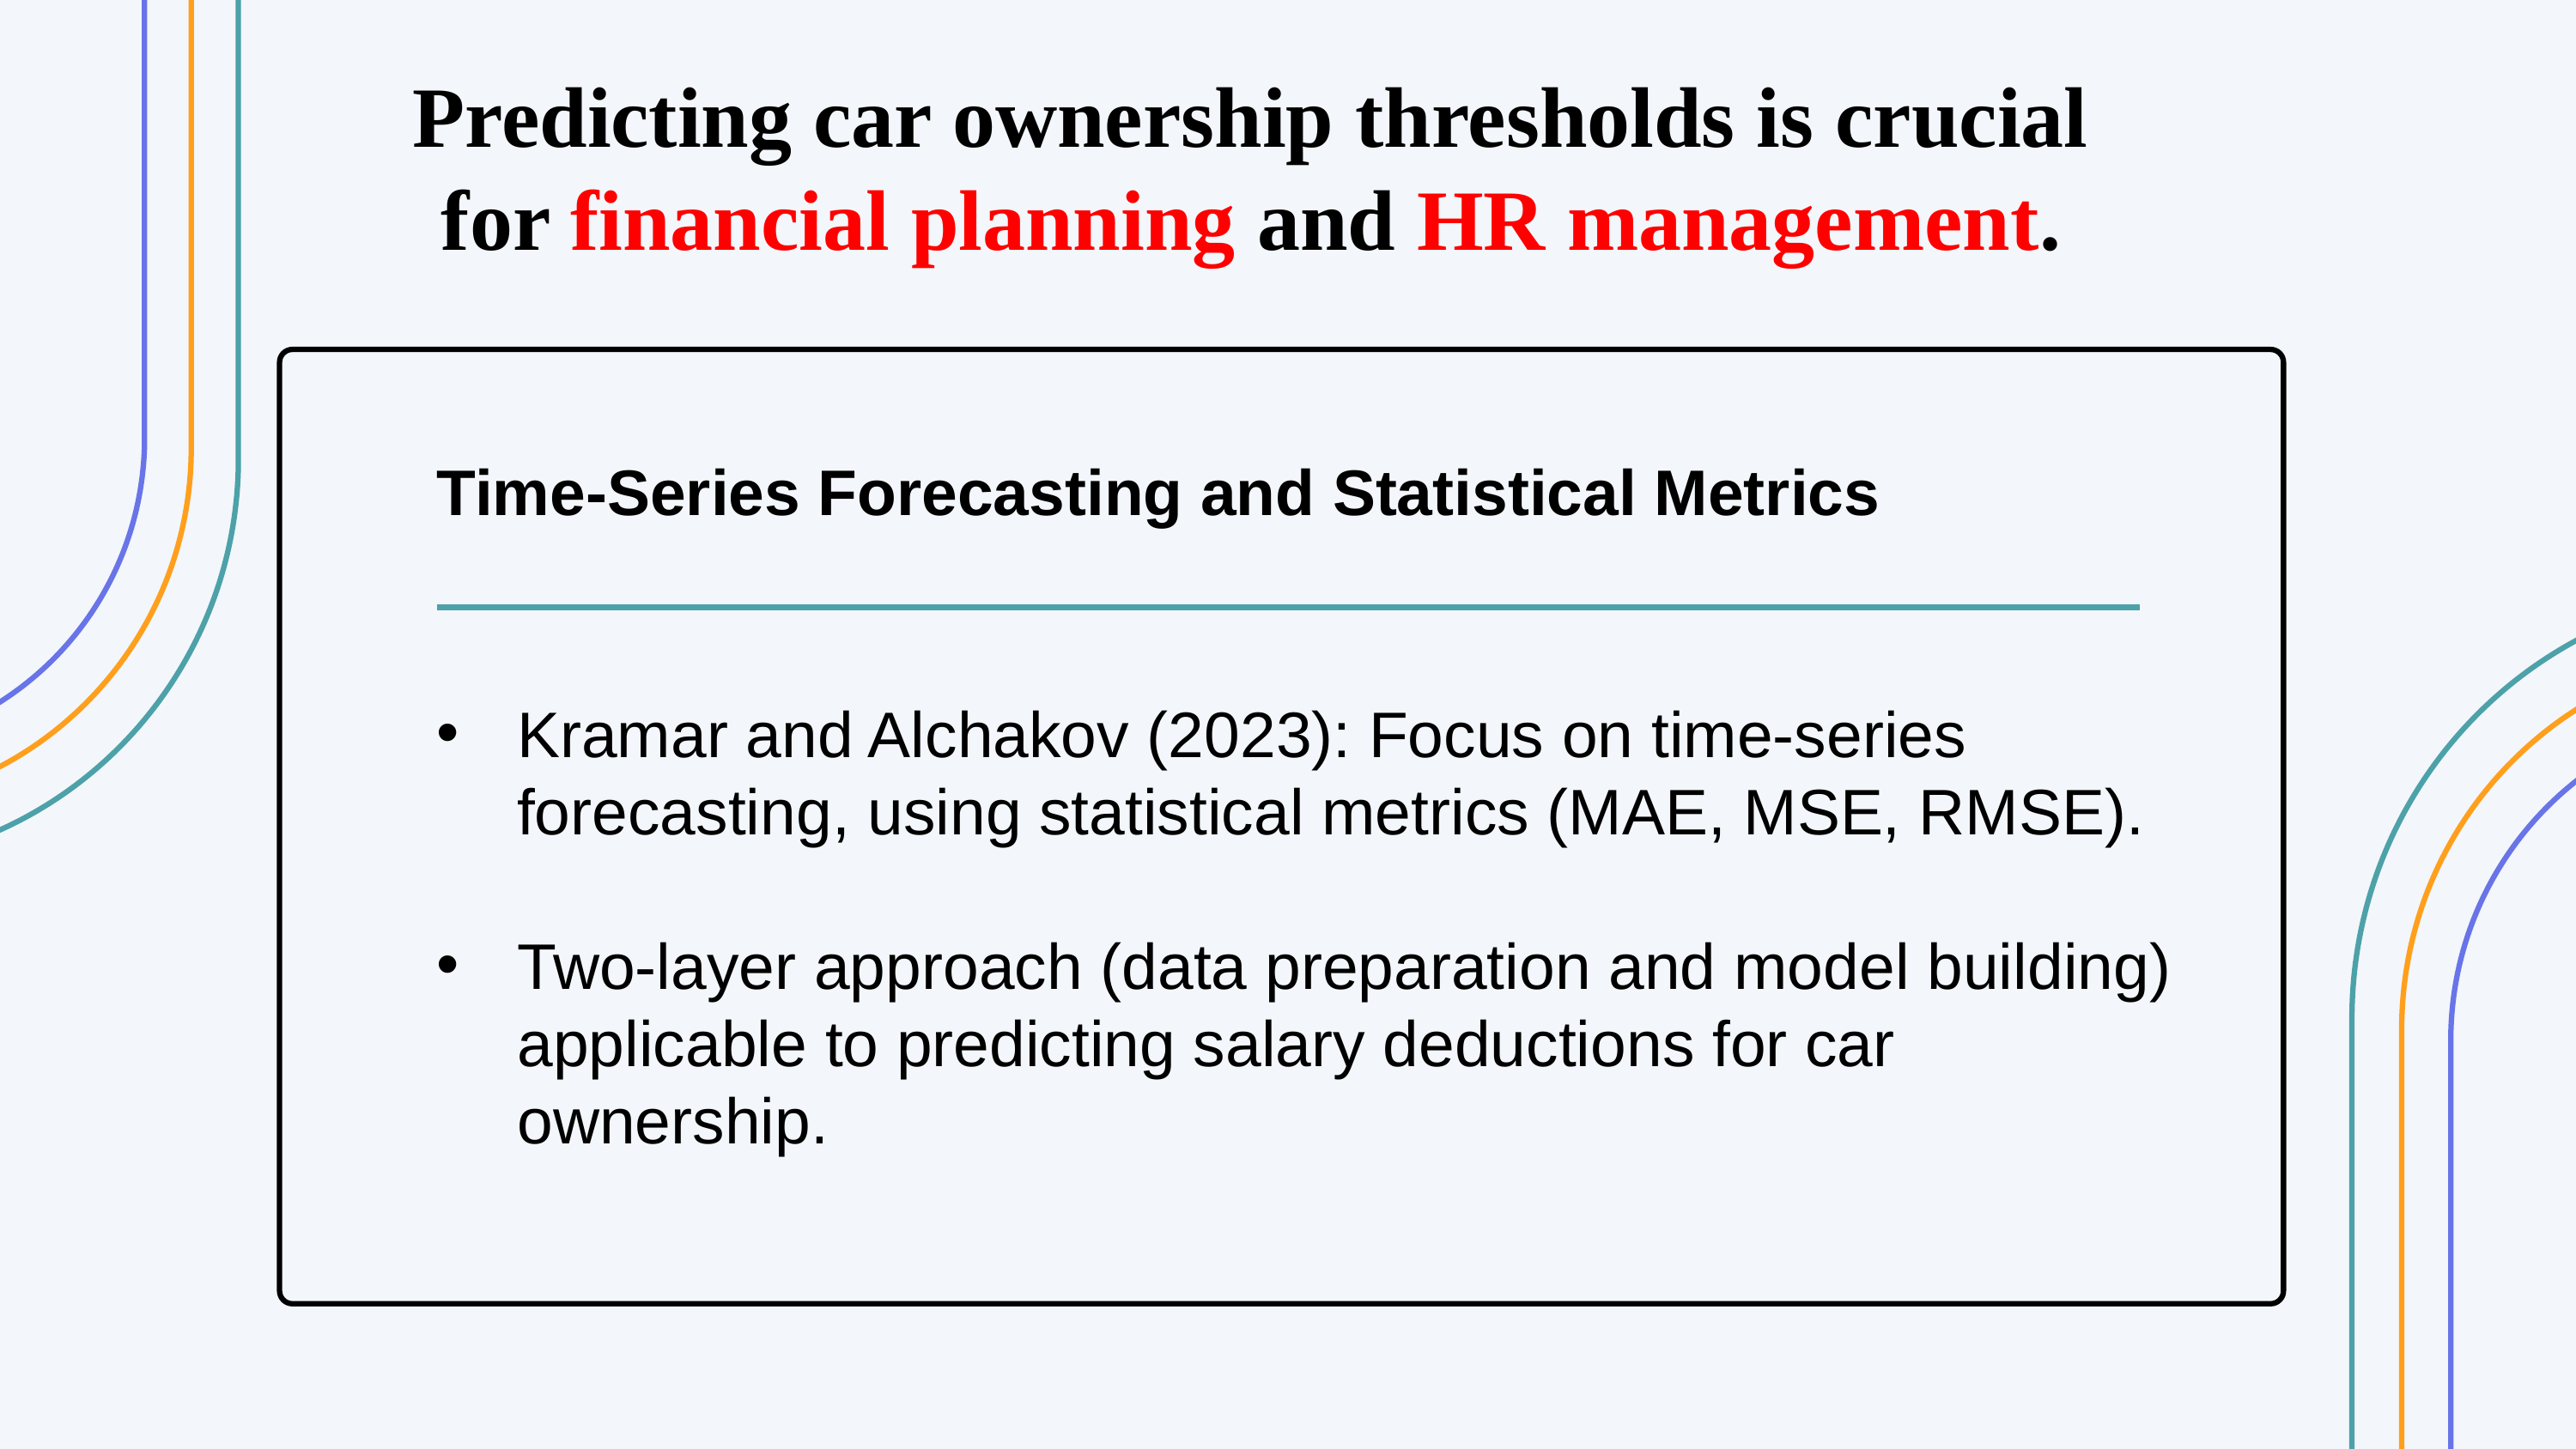

Predicting car ownership thresholds is crucial for financial planning and HR management.

Time-Series Forecasting and Statistical Metrics

Kramar and Alchakov (2023): Focus on time-series forecasting, using statistical metrics (MAE, MSE, RMSE).

Two-layer approach (data preparation and model building) applicable to predicting salary deductions for car ownership.